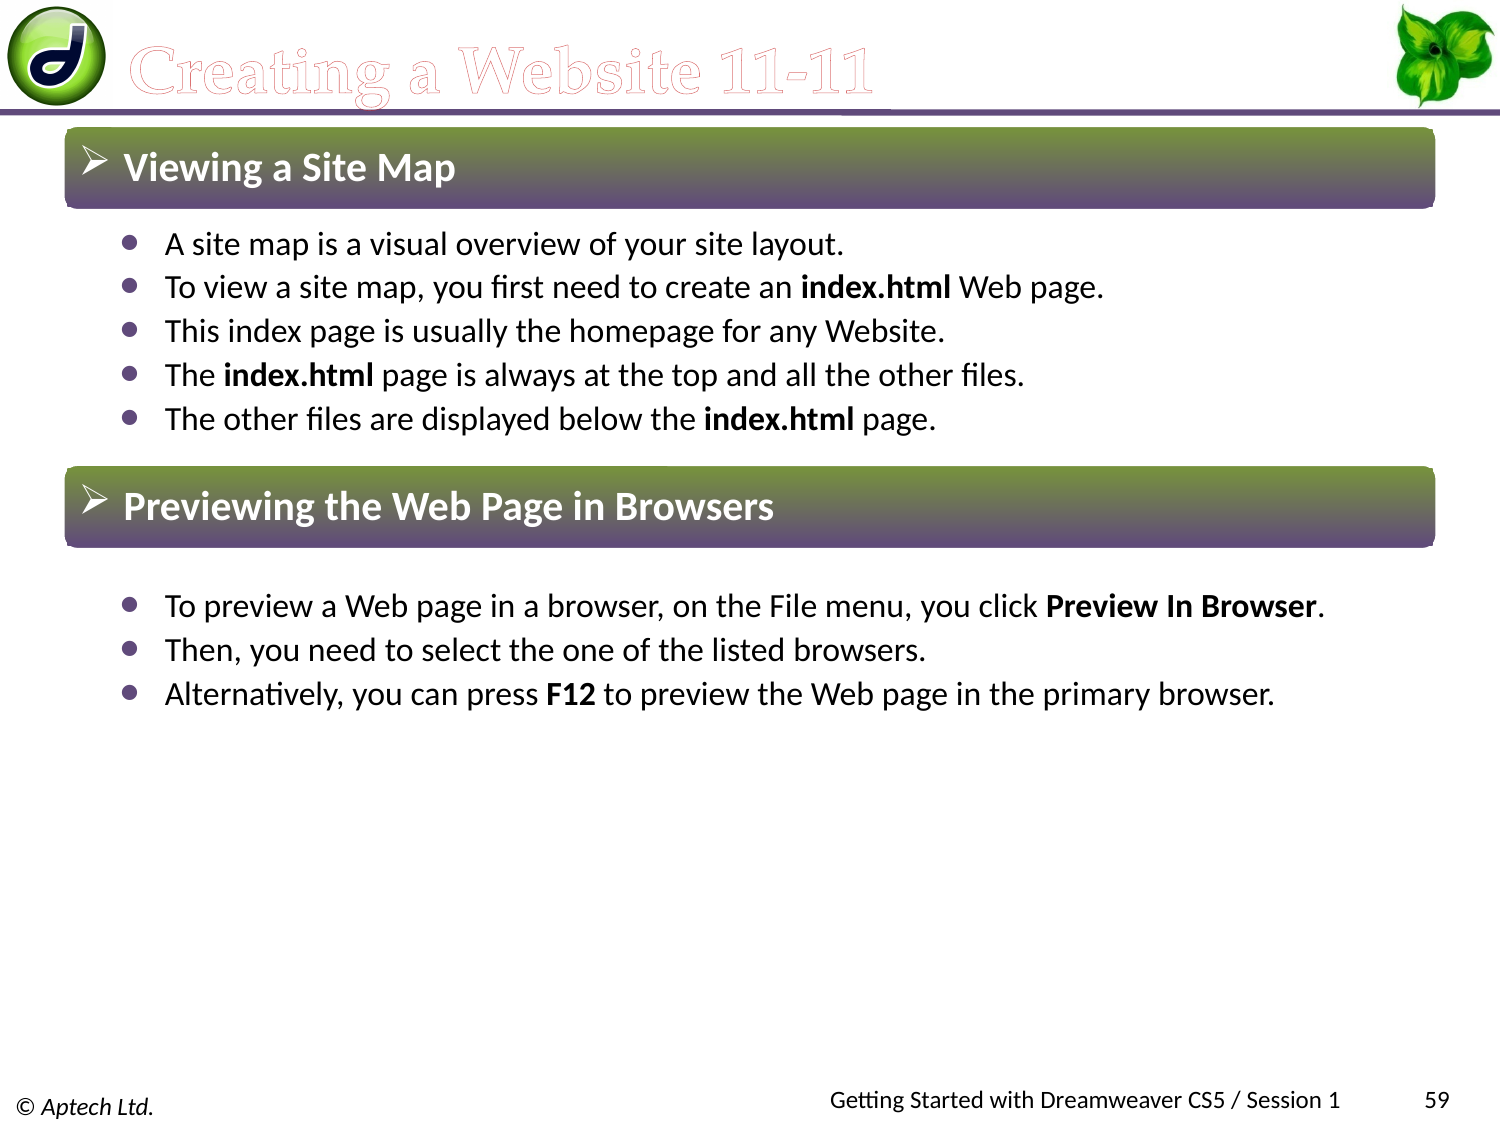

# Creating a Website 11-11

 Viewing a Site Map
A site map is a visual overview of your site layout.
To view a site map, you first need to create an index.html Web page.
This index page is usually the homepage for any Website.
The index.html page is always at the top and all the other files.
The other files are displayed below the index.html page.

 Previewing the Web Page in Browsers
To preview a Web page in a browser, on the File menu, you click Preview In Browser.
Then, you need to select the one of the listed browsers.
Alternatively, you can press F12 to preview the Web page in the primary browser.
Getting Started with Dreamweaver CS5 / Session 1
59